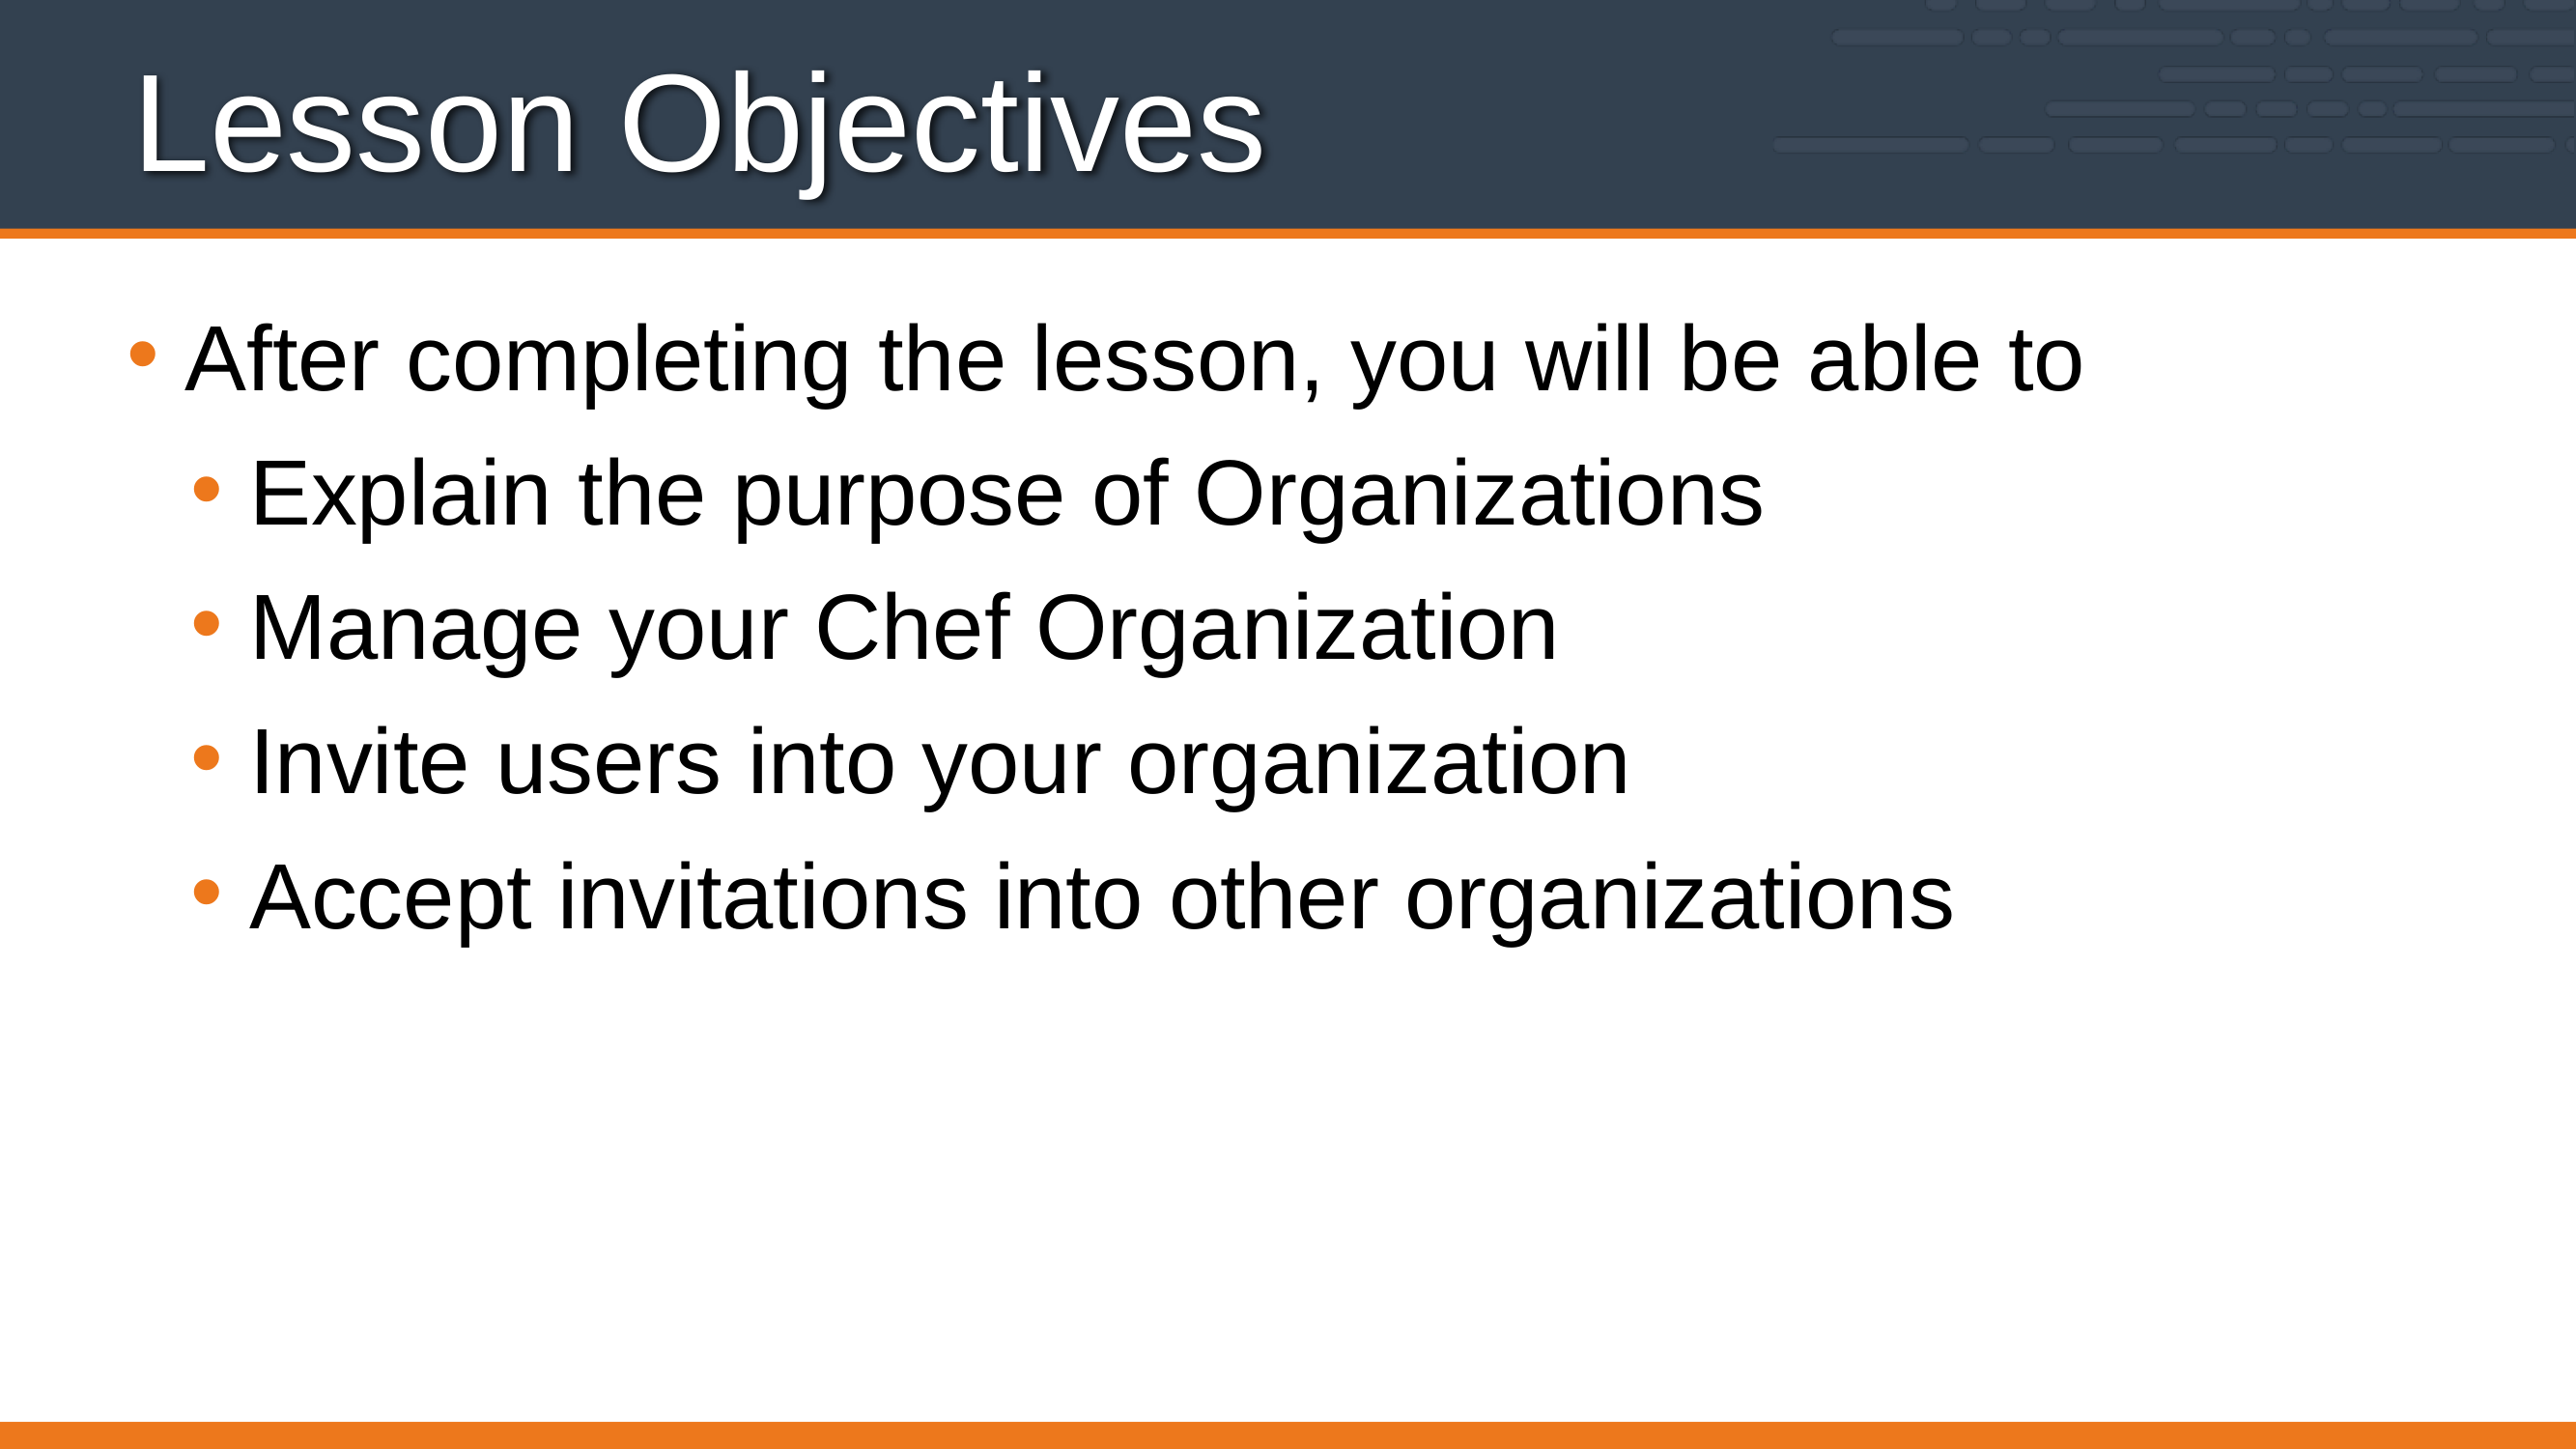

# Lesson Objectives
After completing the lesson, you will be able to
Explain the purpose of Organizations
Manage your Chef Organization
Invite users into your organization
Accept invitations into other organizations